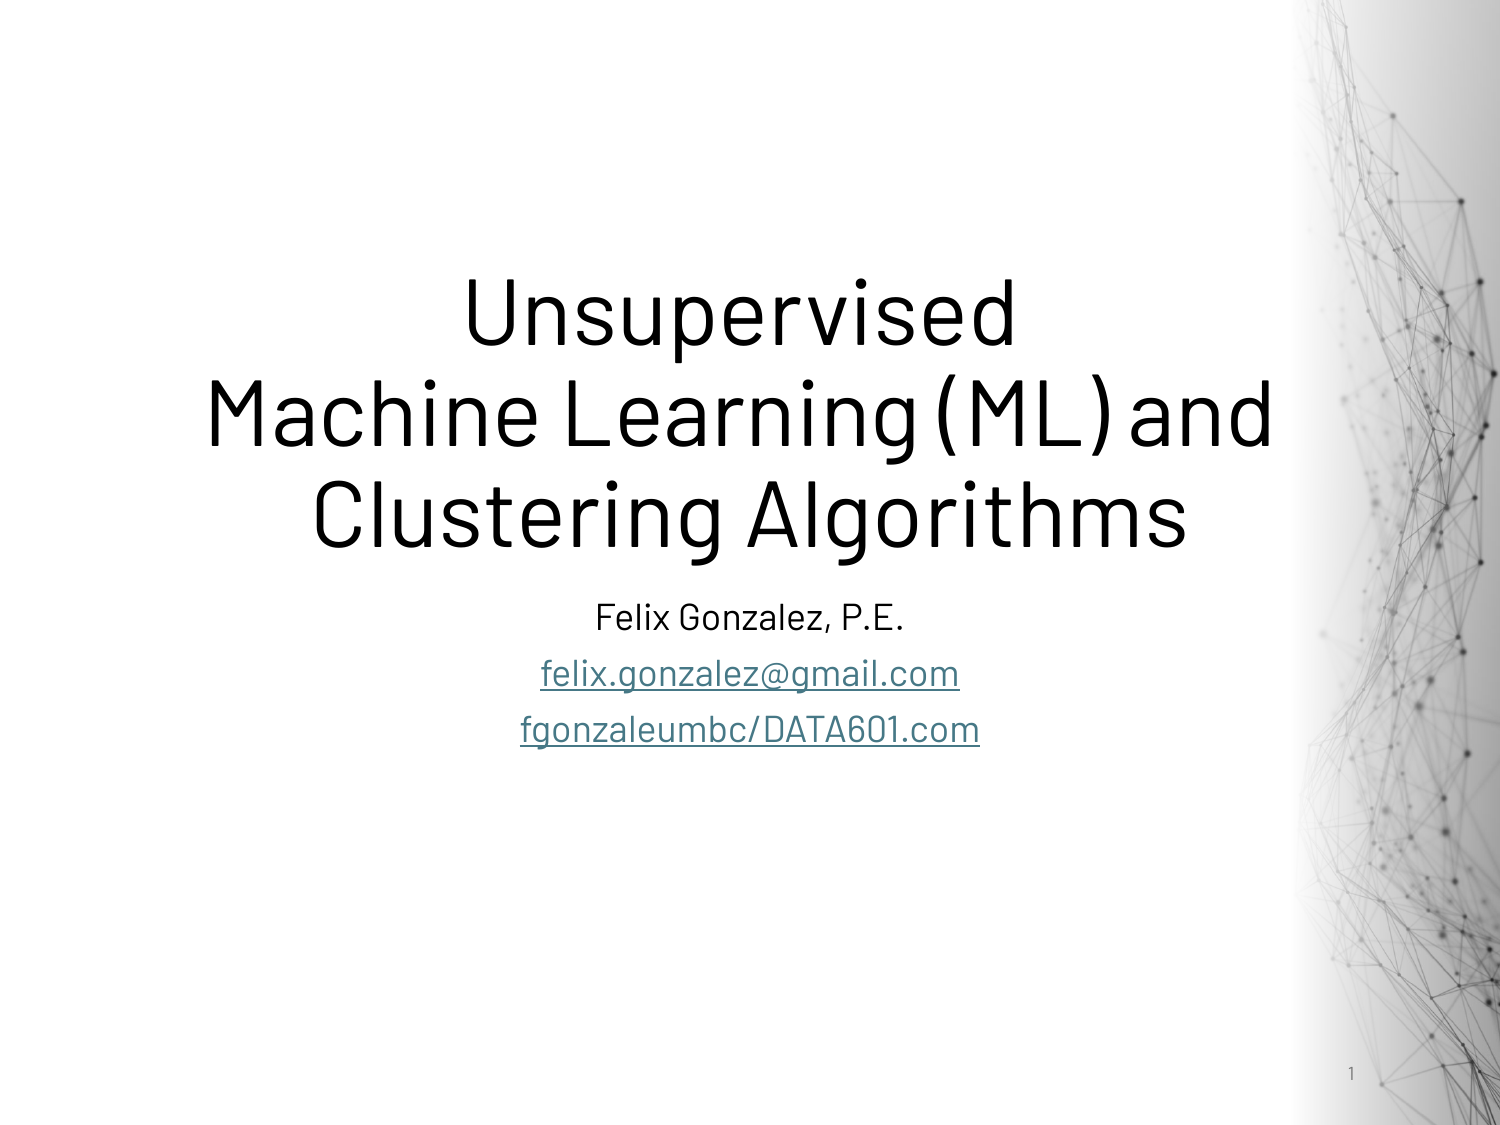

# Unsupervised Machine Learning (ML) and Clustering Algorithms
Felix Gonzalez, P.E.
felix.gonzalez@gmail.com
fgonzaleumbc/DATA601.com
1